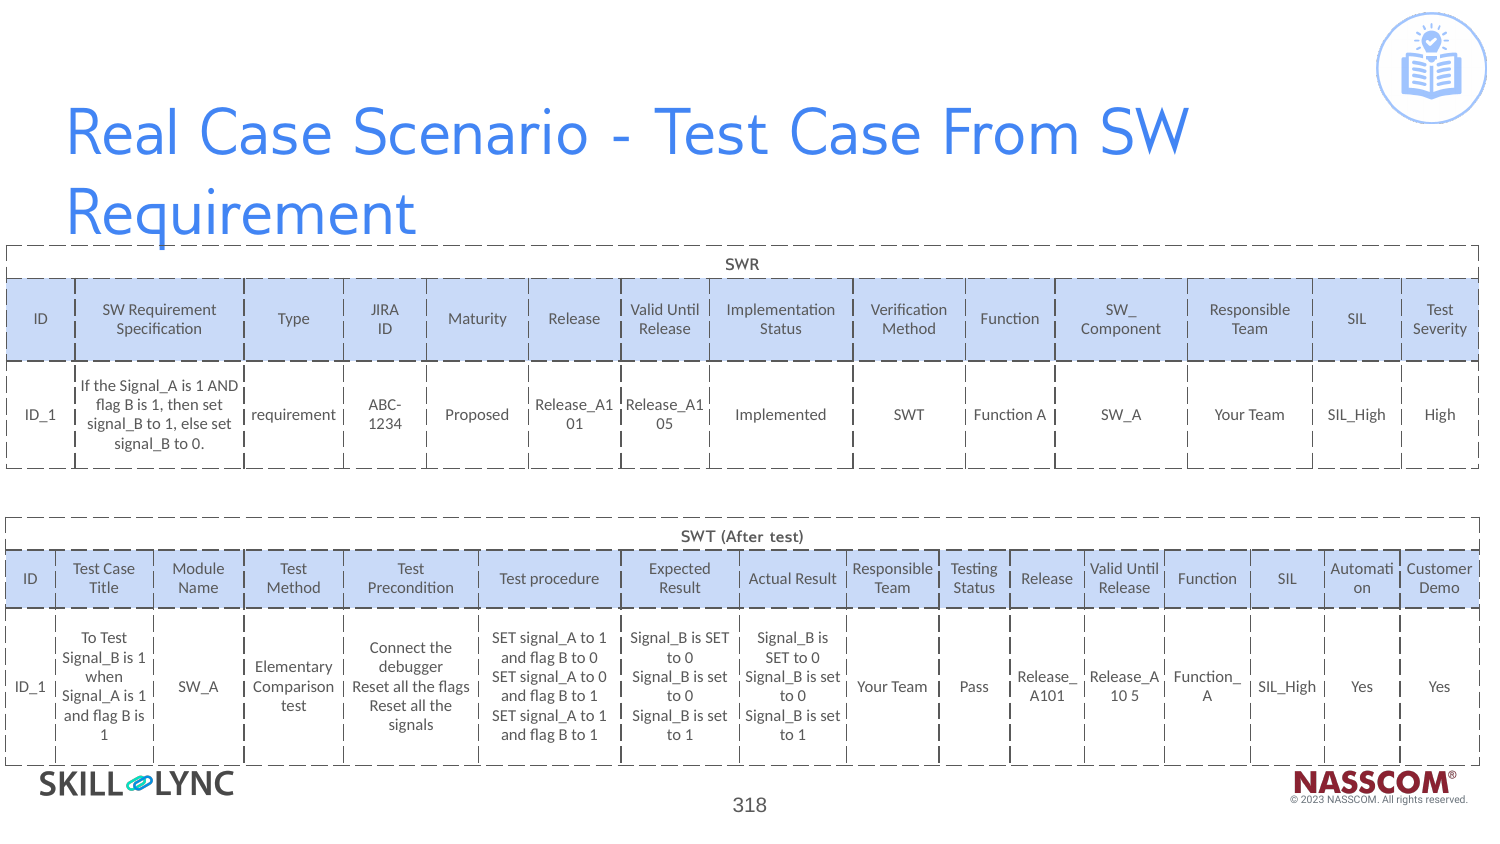

# Real Case Scenario - Test Case From SW Requirement
| SWR |  |  |  |  |  |  |  |  |  |  |  |  |  |
| --- | --- | --- | --- | --- | --- | --- | --- | --- | --- | --- | --- | --- | --- |
| ID | SW Requirement Specification | Type | JIRA ID | Maturity | Release | Valid Until Release | Implementation Status | Verification Method | Function | SW\_ Component | Responsible Team | SIL | Test Severity |
| ID\_1 | If the Signal\_A is 1 AND flag B is 1, then set signal\_B to 1, else set signal\_B to 0. | requirement | ABC- 1234 | Proposed | Release\_A1 01 | Release\_A105 | Implemented | SWT | Function A | SW\_A | Your Team | SIL\_High | High |
| SWT (After test) |  |  |  |  |  |  |  |  |  |  |  |  |  |  |  |
| --- | --- | --- | --- | --- | --- | --- | --- | --- | --- | --- | --- | --- | --- | --- | --- |
| ID | Test Case Title | Module Name | Test Method | Test Precondition | Test procedure | Expected Result | Actual Result | Responsible Team | Testing Status | Release | Valid Until Release | Function | SIL | Automation | Customer Demo |
| ID\_1 | To Test Signal\_B is 1 when Signal\_A is 1 and flag B is 1 | SW\_A | Elementary Comparison test | Connect the debugger Reset all the flags Reset all the signals | SET signal\_A to 1 and flag B to 0 SET signal\_A to 0 and flag B to 1 SET signal\_A to 1 and flag B to 1 | Signal\_B is SET to 0 Signal\_B is set to 0 Signal\_B is set to 1 | Signal\_B is SET to 0 Signal\_B is set to 0 Signal\_B is set to 1 | Your Team | Pass | Release\_A101 | Release\_A10 5 | Function\_ A | SIL\_High | Yes | Yes |
318